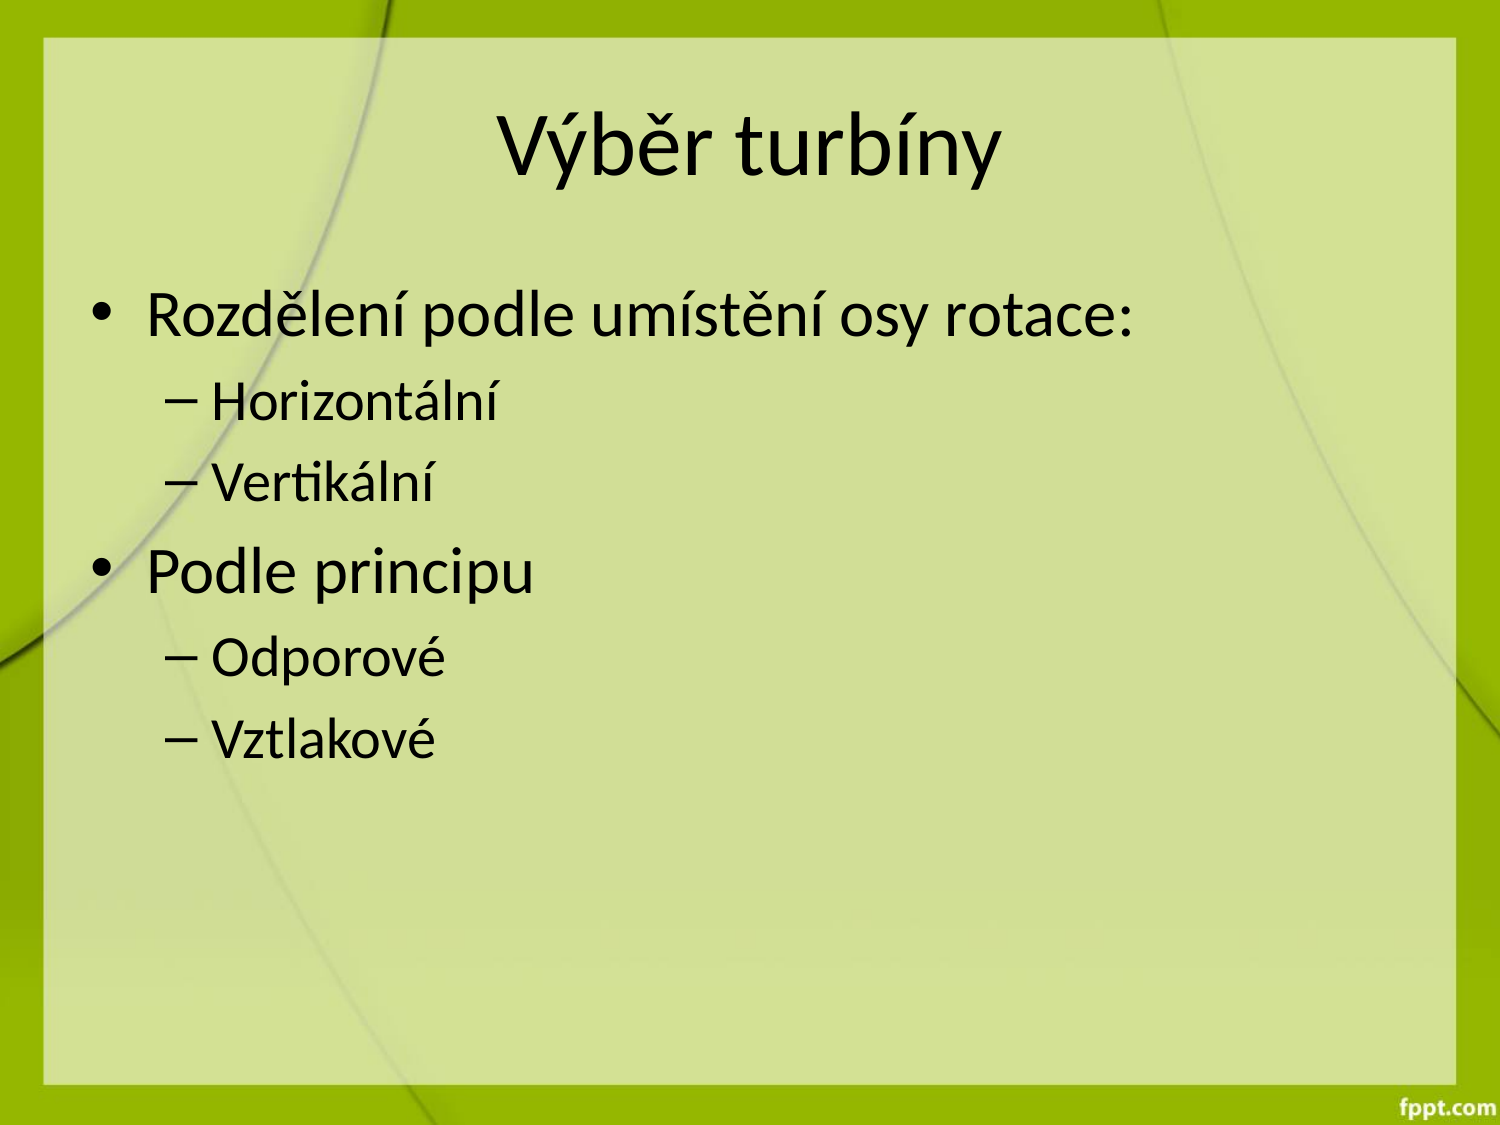

# Výběr turbíny
Rozdělení podle umístění osy rotace:
Horizontální
Vertikální
Podle principu
Odporové
Vztlakové